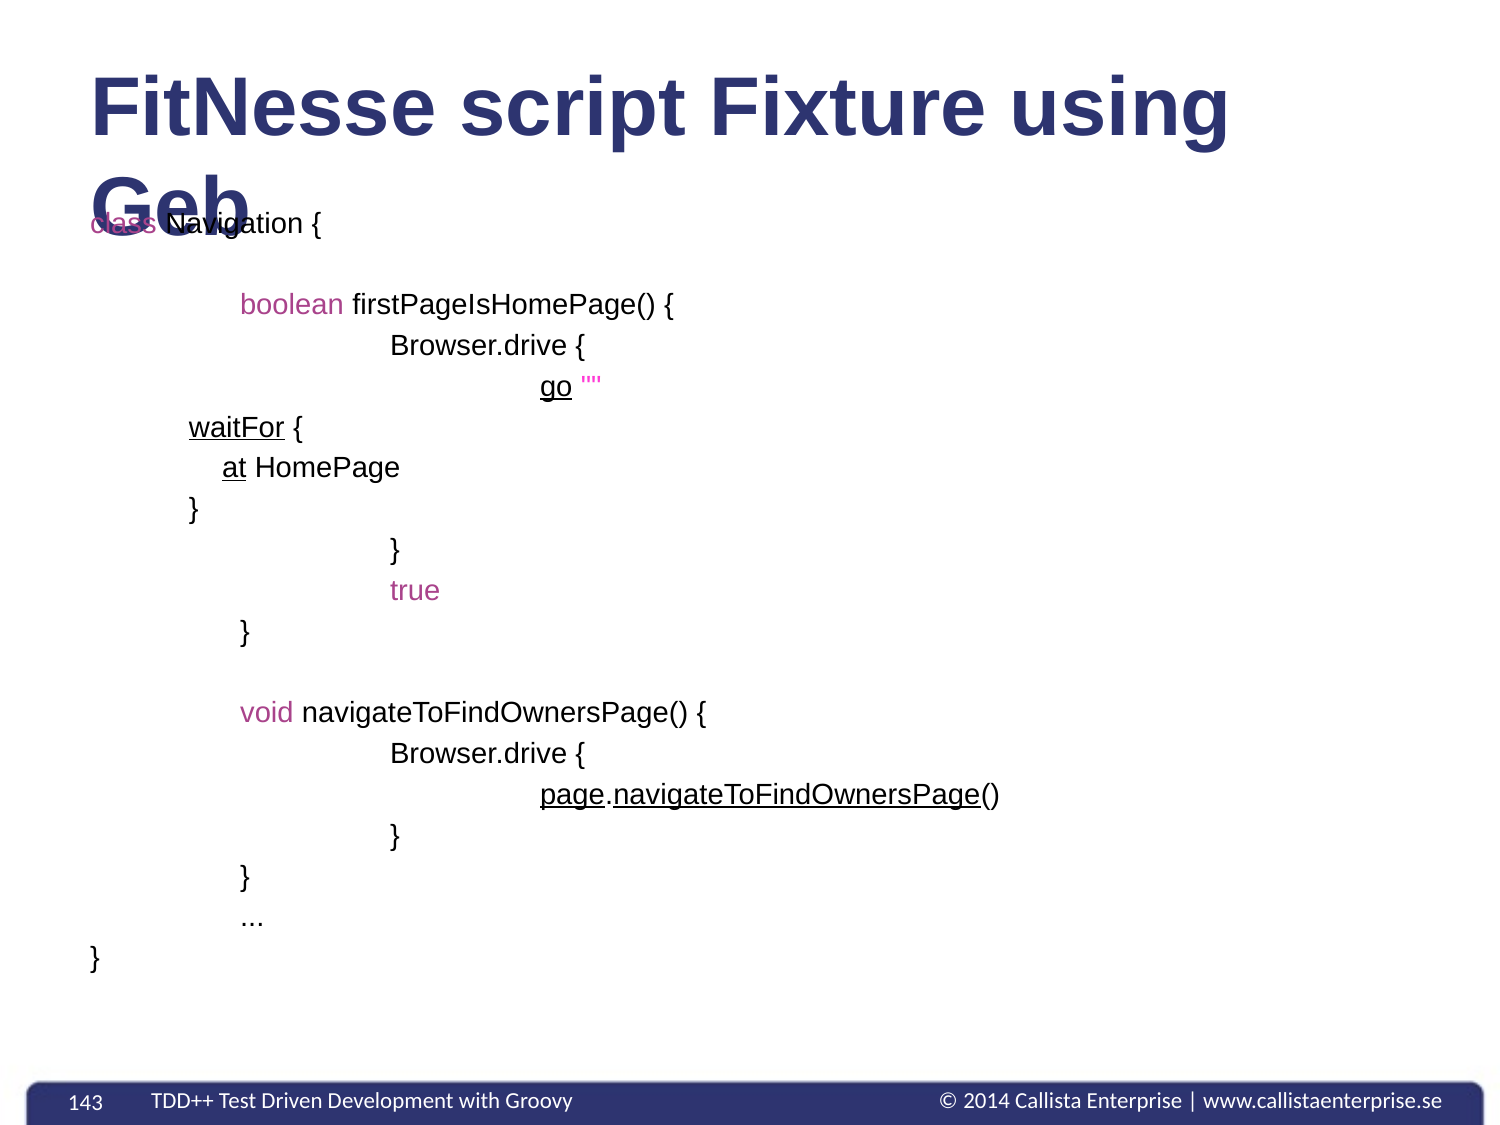

# FitNesse script Fixture using Geb
class Navigation {

	boolean firstPageIsHomePage() {
		Browser.drive {
			go ""
            waitFor {
                at HomePage
            }
		}
		true
	}

	void navigateToFindOwnersPage() {
		Browser.drive {
			page.navigateToFindOwnersPage()
		}
	}
	...
}